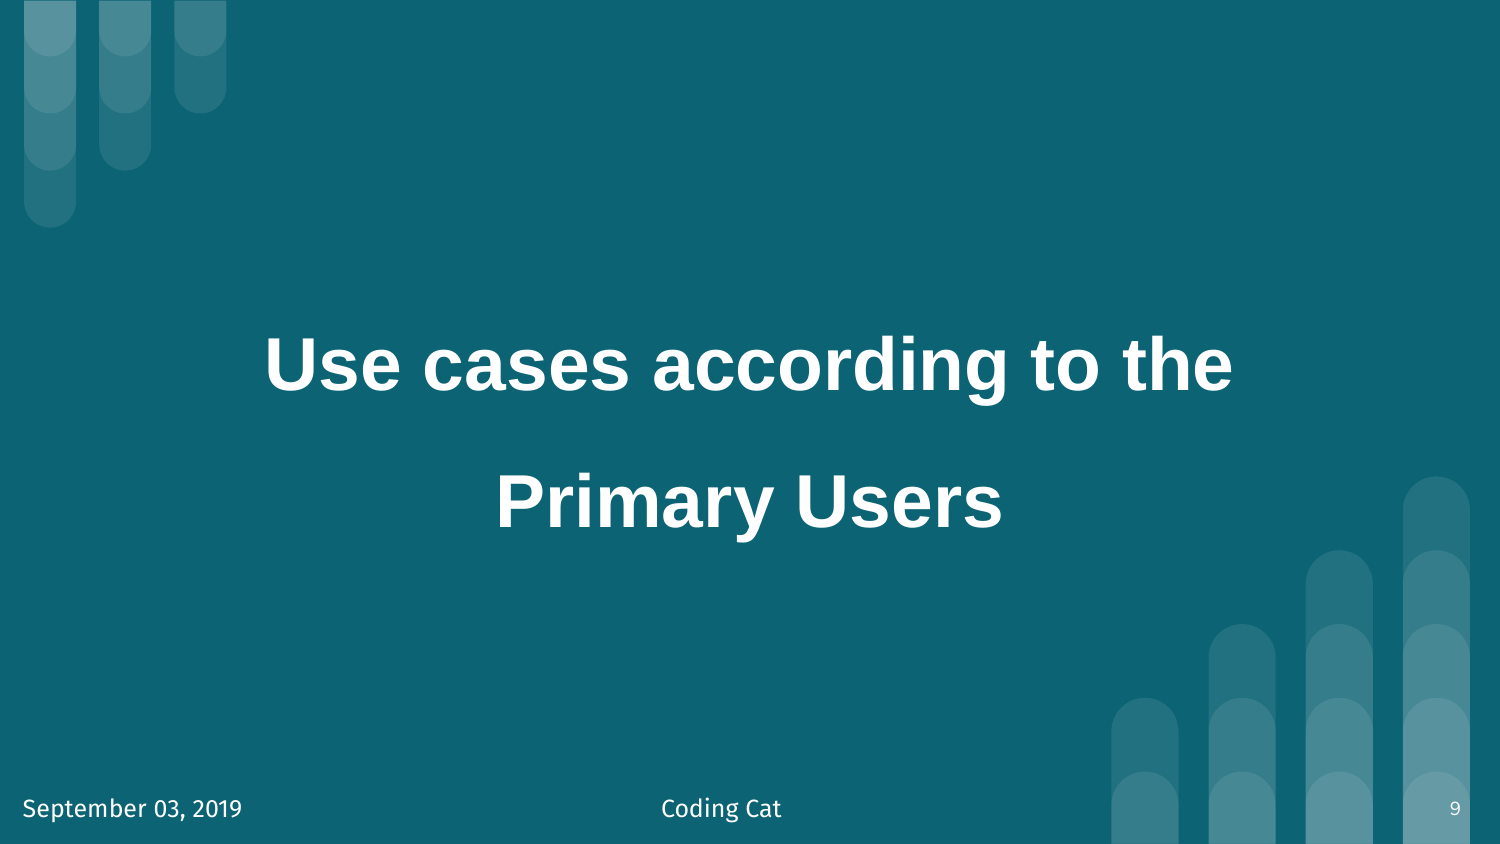

# Use cases according to the
Primary Users
September 03, 2019
Coding Cat
9